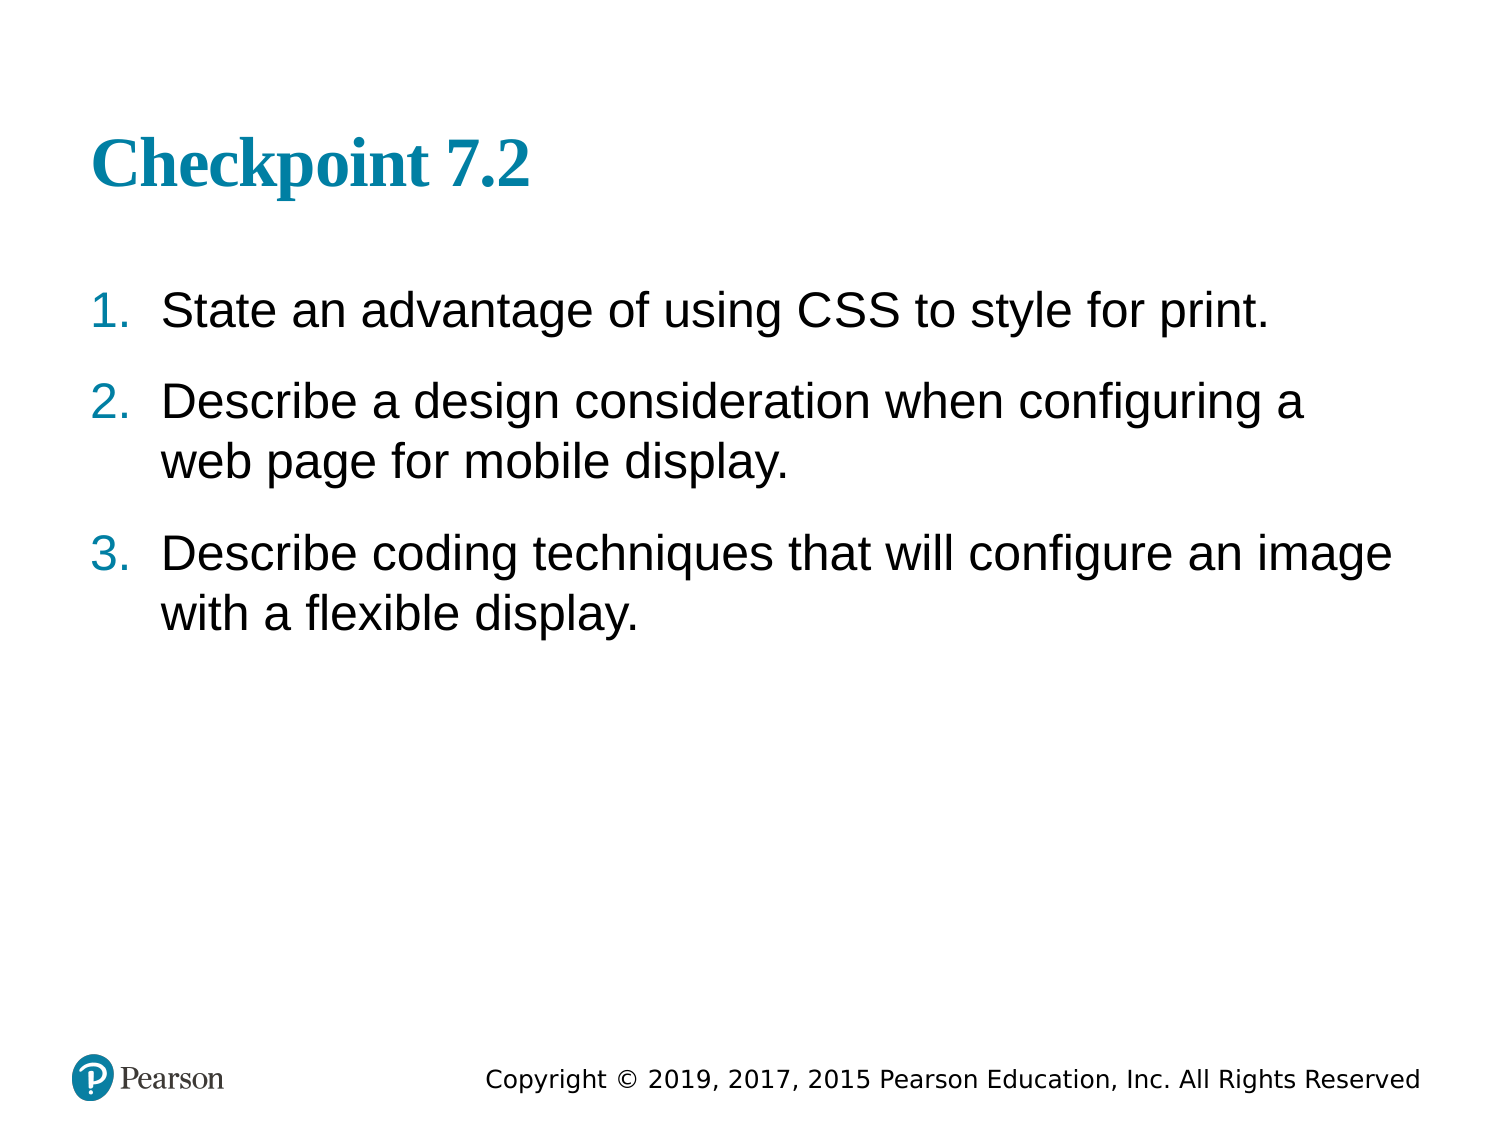

# Checkpoint 7.2
State an advantage of using C S S to style for print.
Describe a design consideration when configuring a web page for mobile display.
Describe coding techniques that will configure an image with a flexible display.